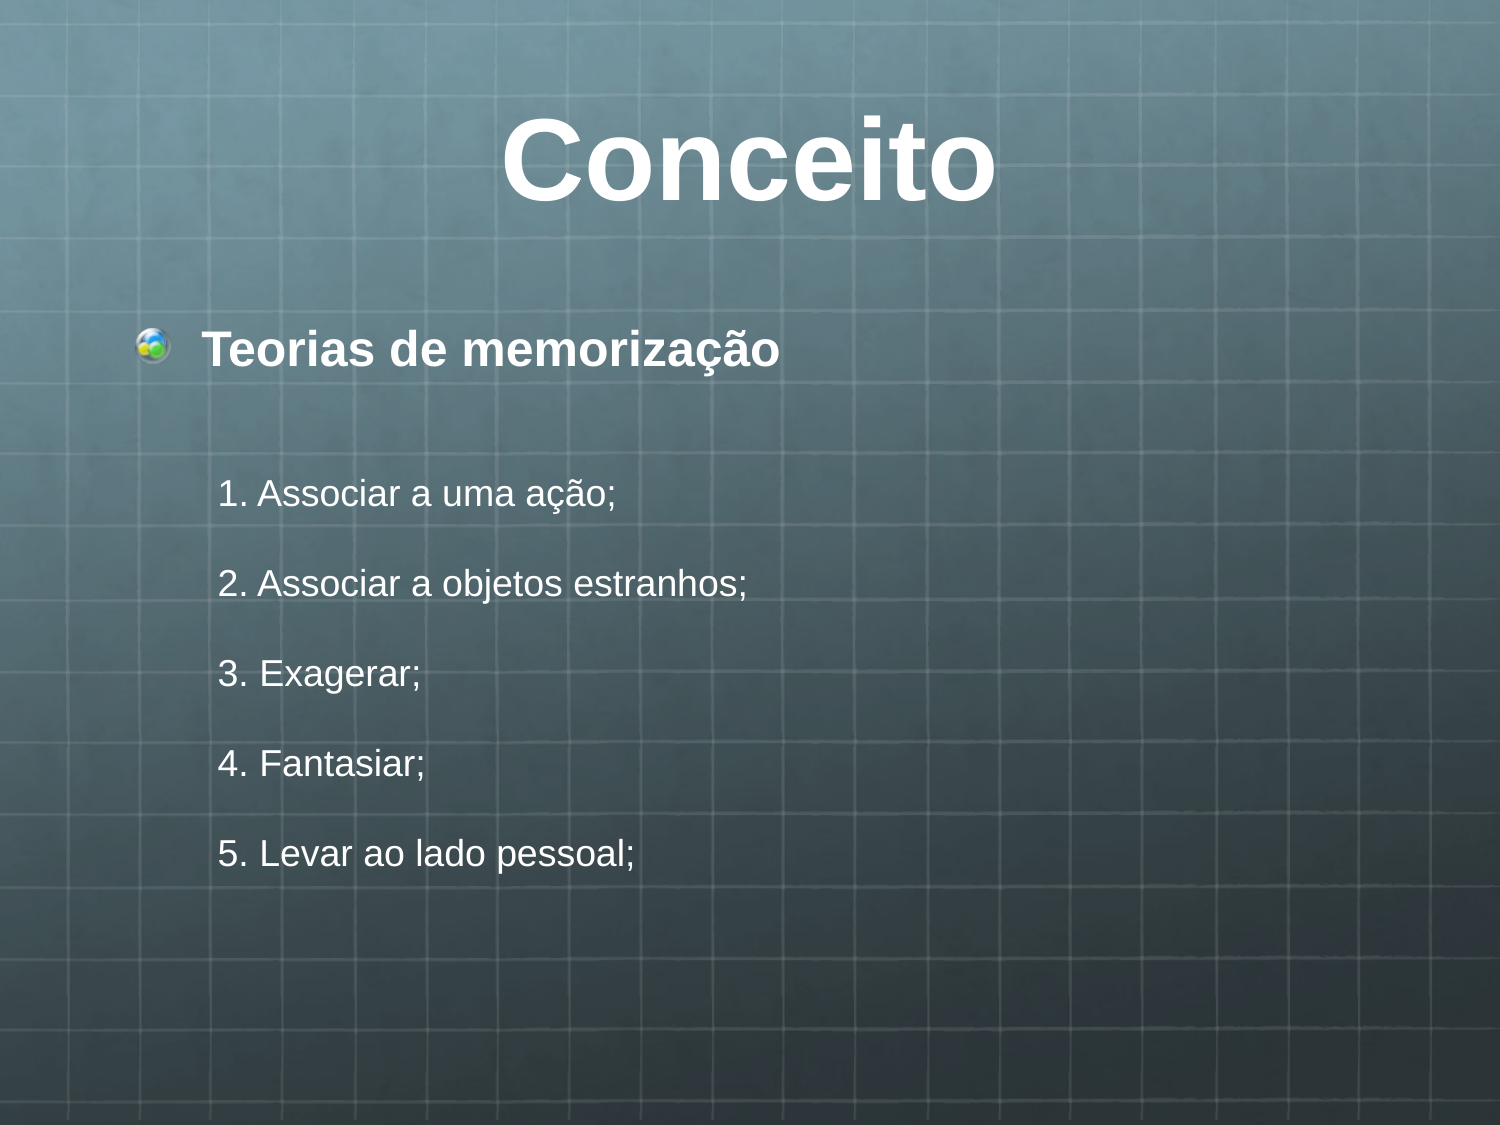

# Conceito
Teorias de memorização
Associar a uma ação;

2. Associar a objetos estranhos;

3. Exagerar;

4. Fantasiar;

5. Levar ao lado pessoal;
7